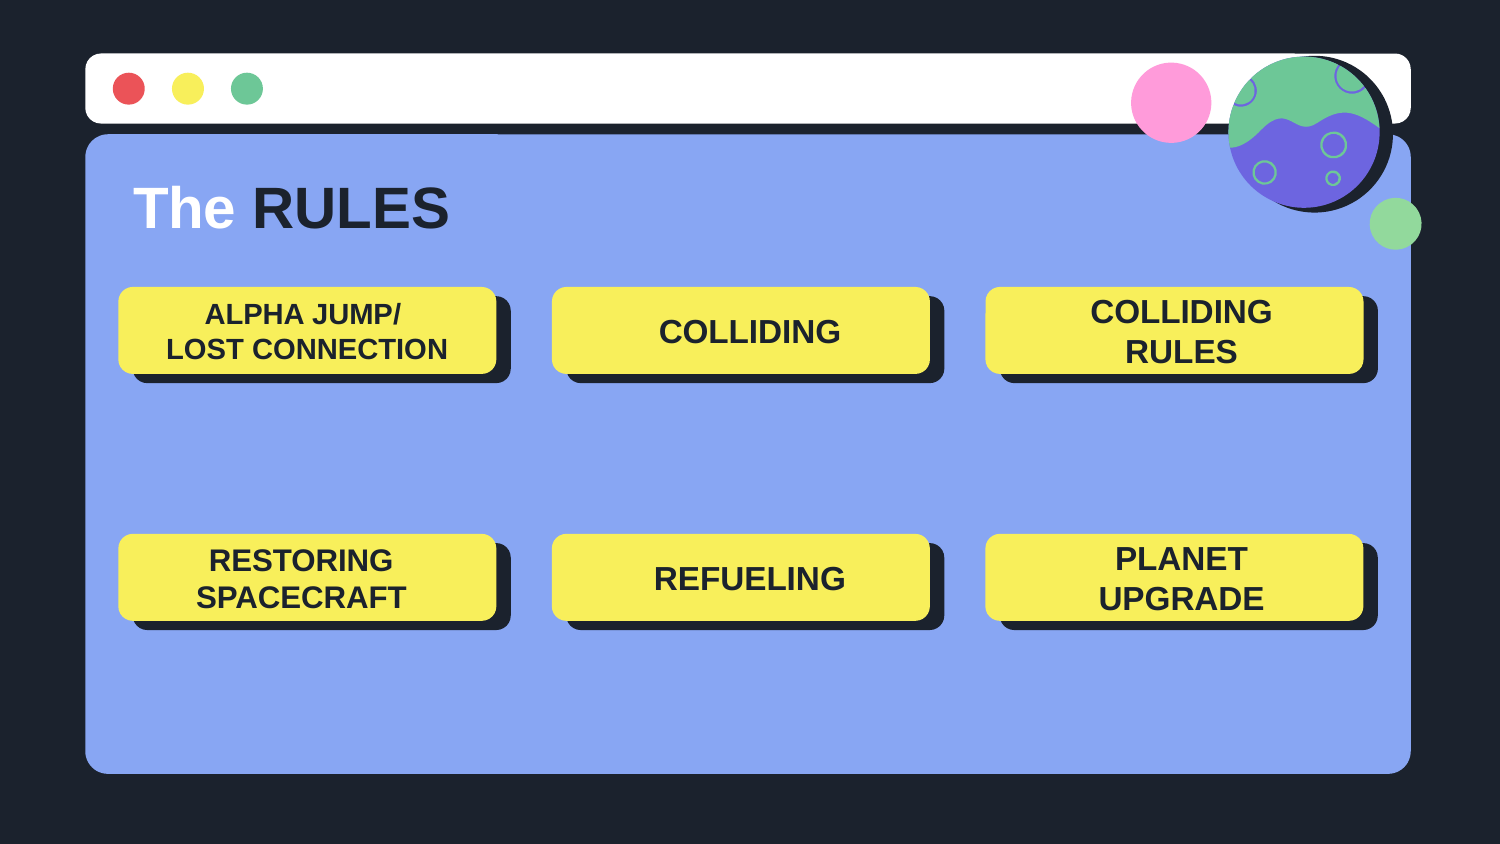

# The RULES

ALPHA JUMP/
LOST CONNECTION
COLLIDING
COLLIDING RULES

RESTORING SPACECRAFT
REFUELING
PLANET UPGRADE